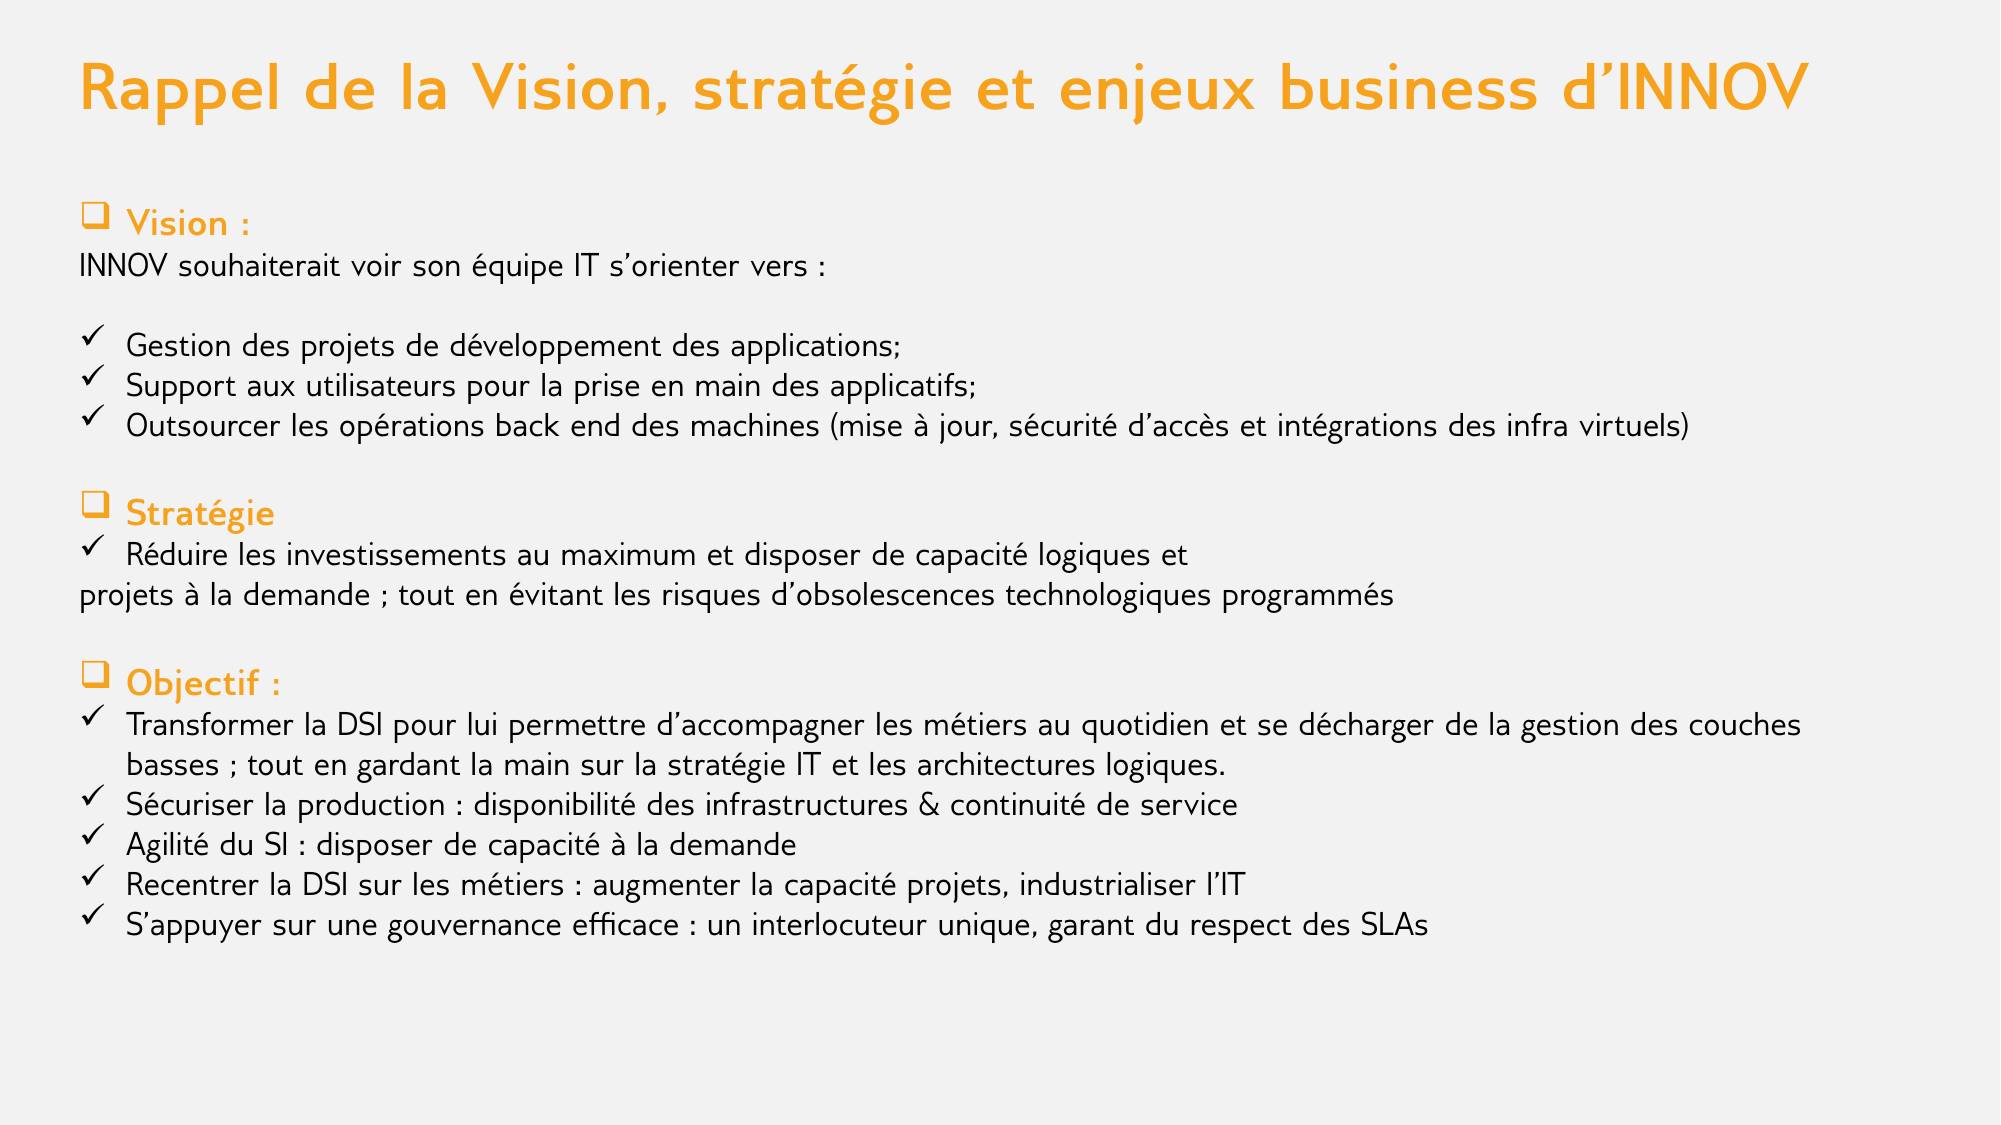

Rappel de la Vision, stratégie et enjeux business d’INNOV
Vision :
INNOV souhaiterait voir son équipe IT s’orienter vers :

Gestion des projets de développement des applications;
Support aux utilisateurs pour la prise en main des applicatifs;
Outsourcer les opérations back end des machines (mise à jour, sécurité d’accès et intégrations des infra virtuels)

Stratégie
Réduire les investissements au maximum et disposer de capacité logiques et
projets à la demande ; tout en évitant les risques d’obsolescences technologiques programmés

Objectif :
Transformer la DSI pour lui permettre d’accompagner les métiers au quotidien et se décharger de la gestion des couches basses ; tout en gardant la main sur la stratégie IT et les architectures logiques.
Sécuriser la production : disponibilité des infrastructures & continuité de service
Agilité du SI : disposer de capacité à la demande
Recentrer la DSI sur les métiers : augmenter la capacité projets, industrialiser l’IT
S’appuyer sur une gouvernance efficace : un interlocuteur unique, garant du respect des SLAs